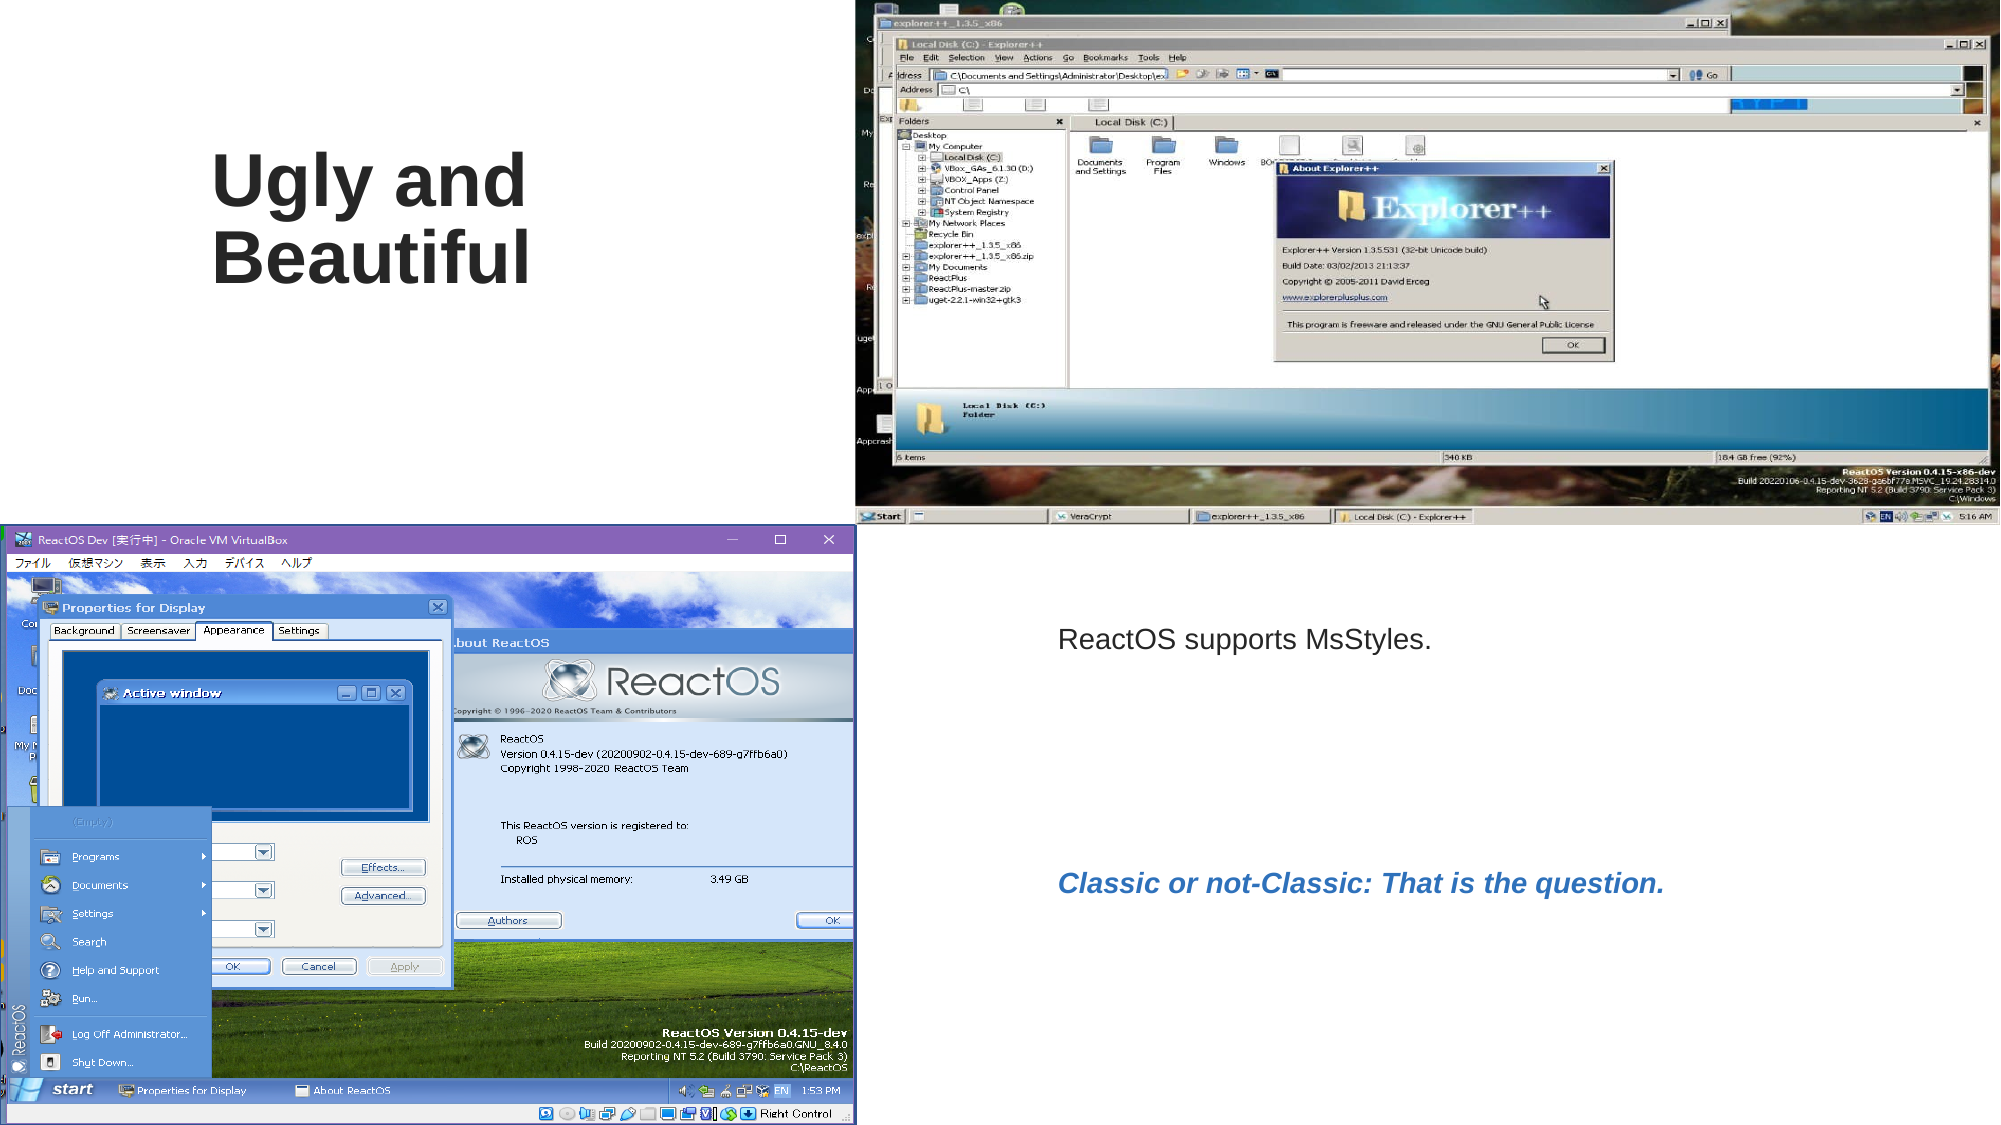

Ugly and
Beautiful

ReactOS supports MsStyles.
Classic or not-Classic: That is the question.